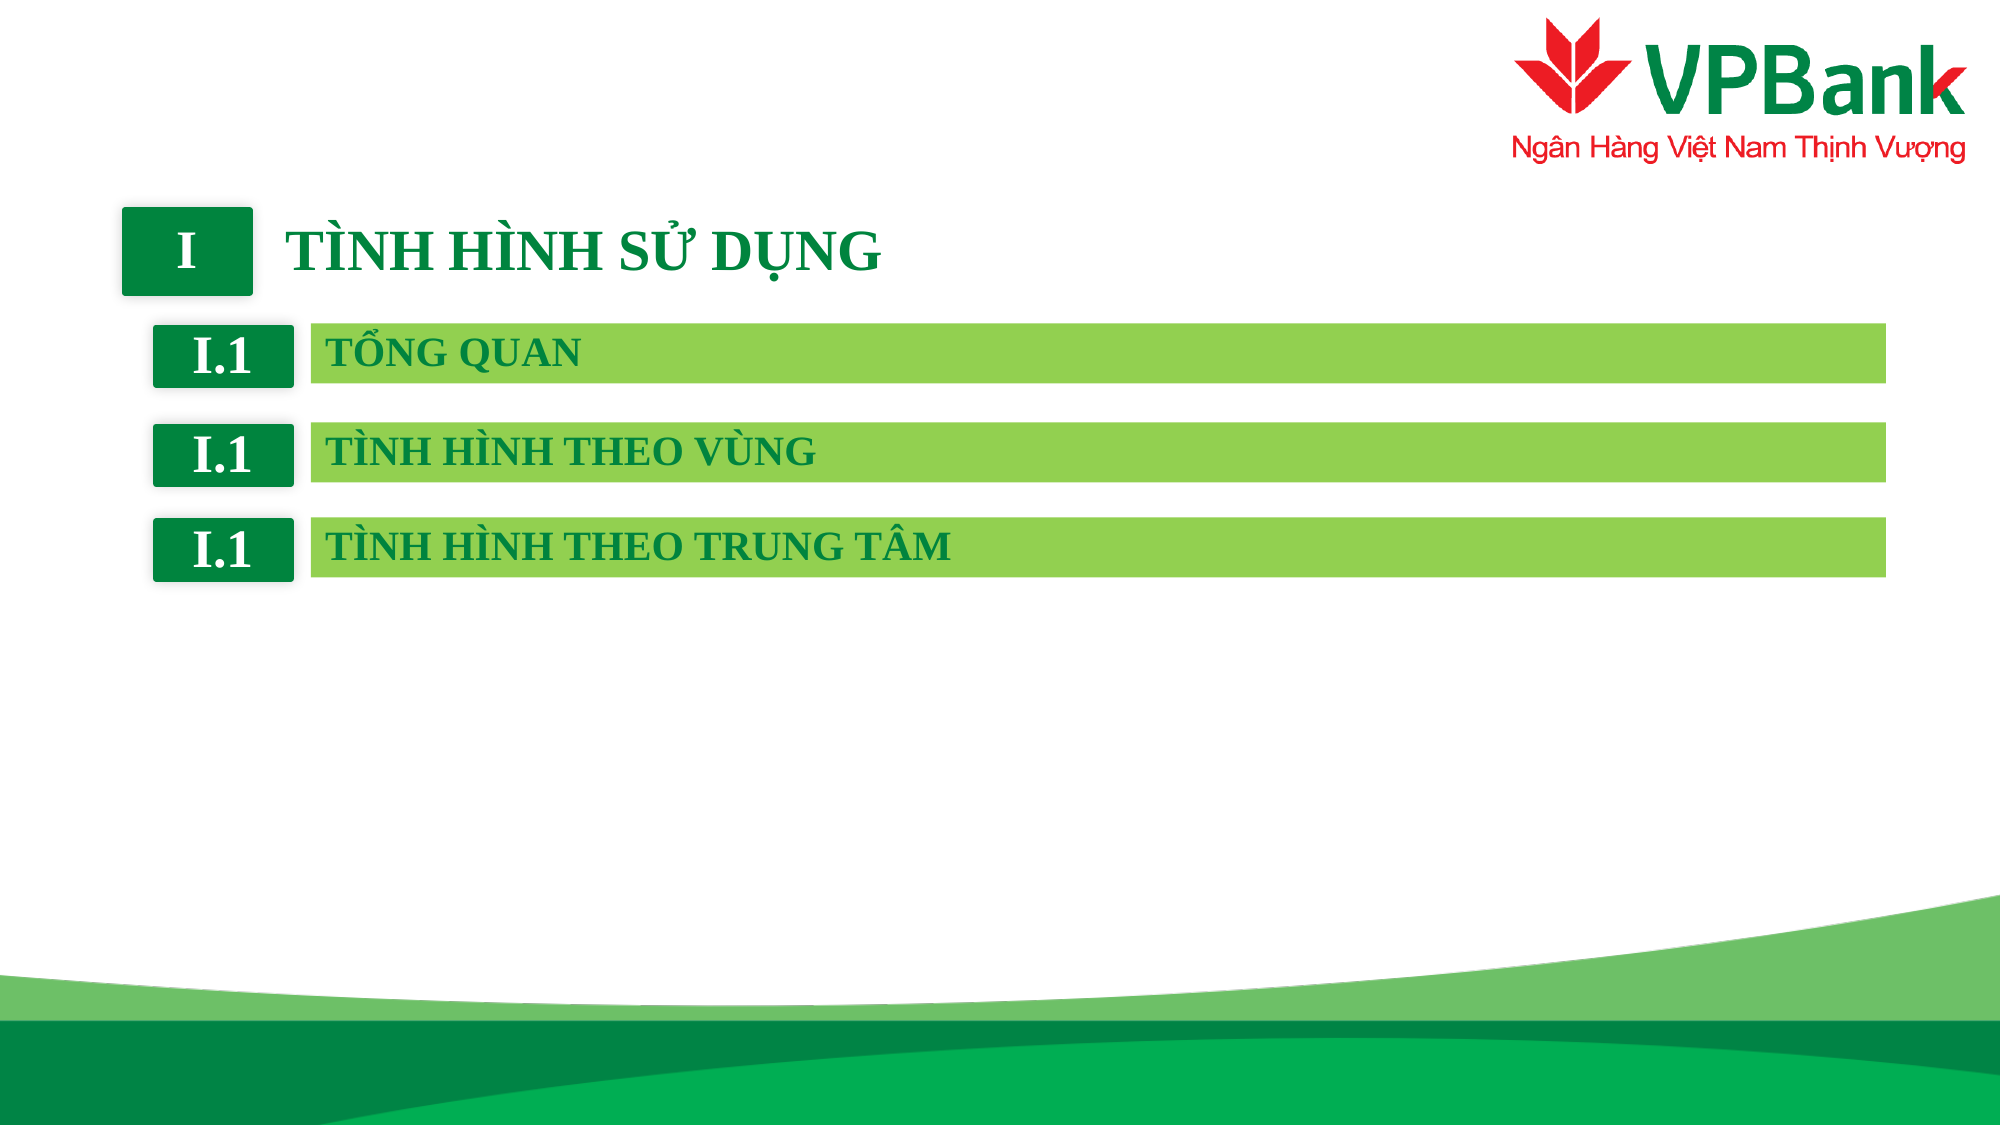

I
TÌNH HÌNH SỬ DỤNG
TỔNG QUAN
I.1
TÌNH HÌNH THEO VÙNG
I.1
TÌNH HÌNH THEO TRUNG TÂM
I.1